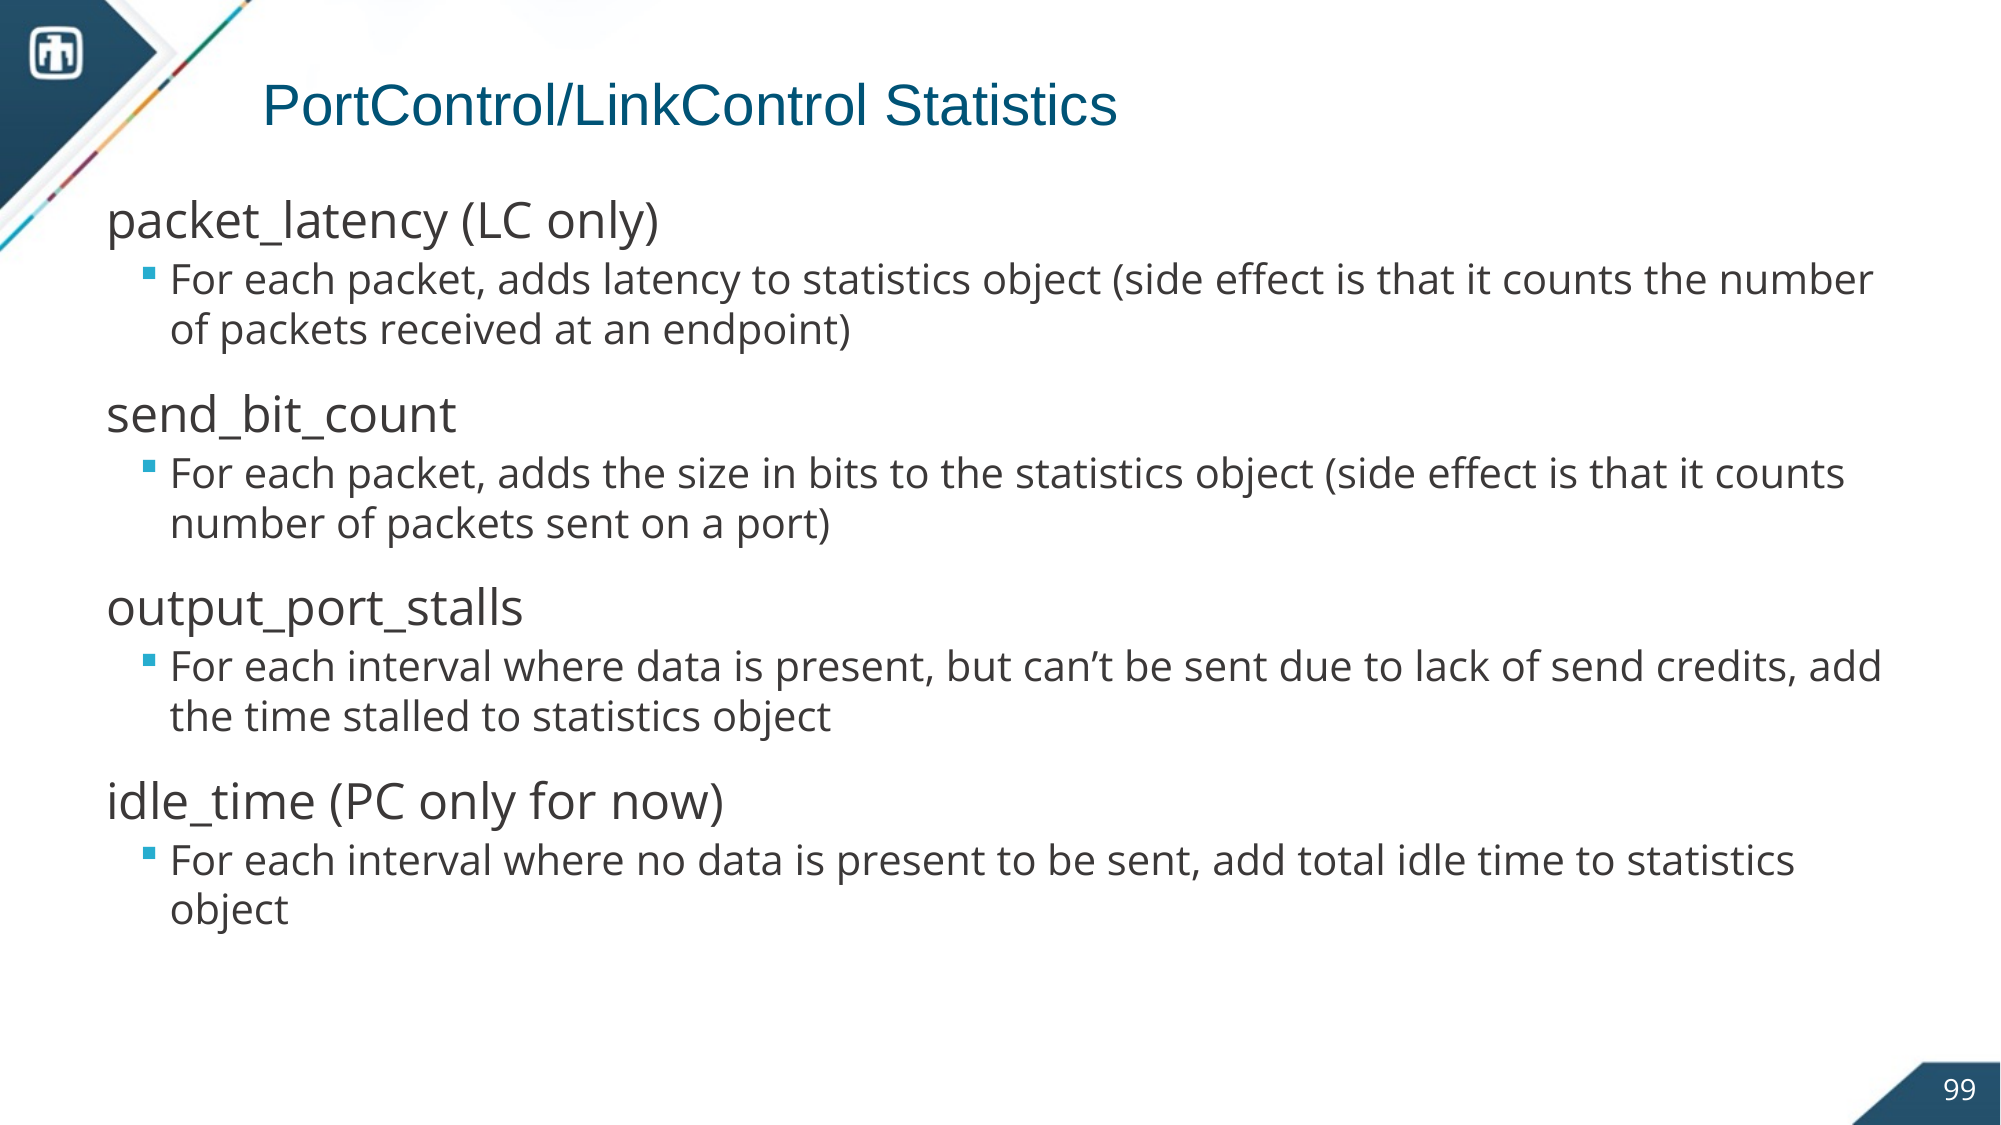

# PortControl/LinkControl Statistics
packet_latency (LC only)
For each packet, adds latency to statistics object (side effect is that it counts the number of packets received at an endpoint)
send_bit_count
For each packet, adds the size in bits to the statistics object (side effect is that it counts number of packets sent on a port)
output_port_stalls
For each interval where data is present, but can’t be sent due to lack of send credits, add the time stalled to statistics object
idle_time (PC only for now)
For each interval where no data is present to be sent, add total idle time to statistics object
99
SST Tutorial, April 2016